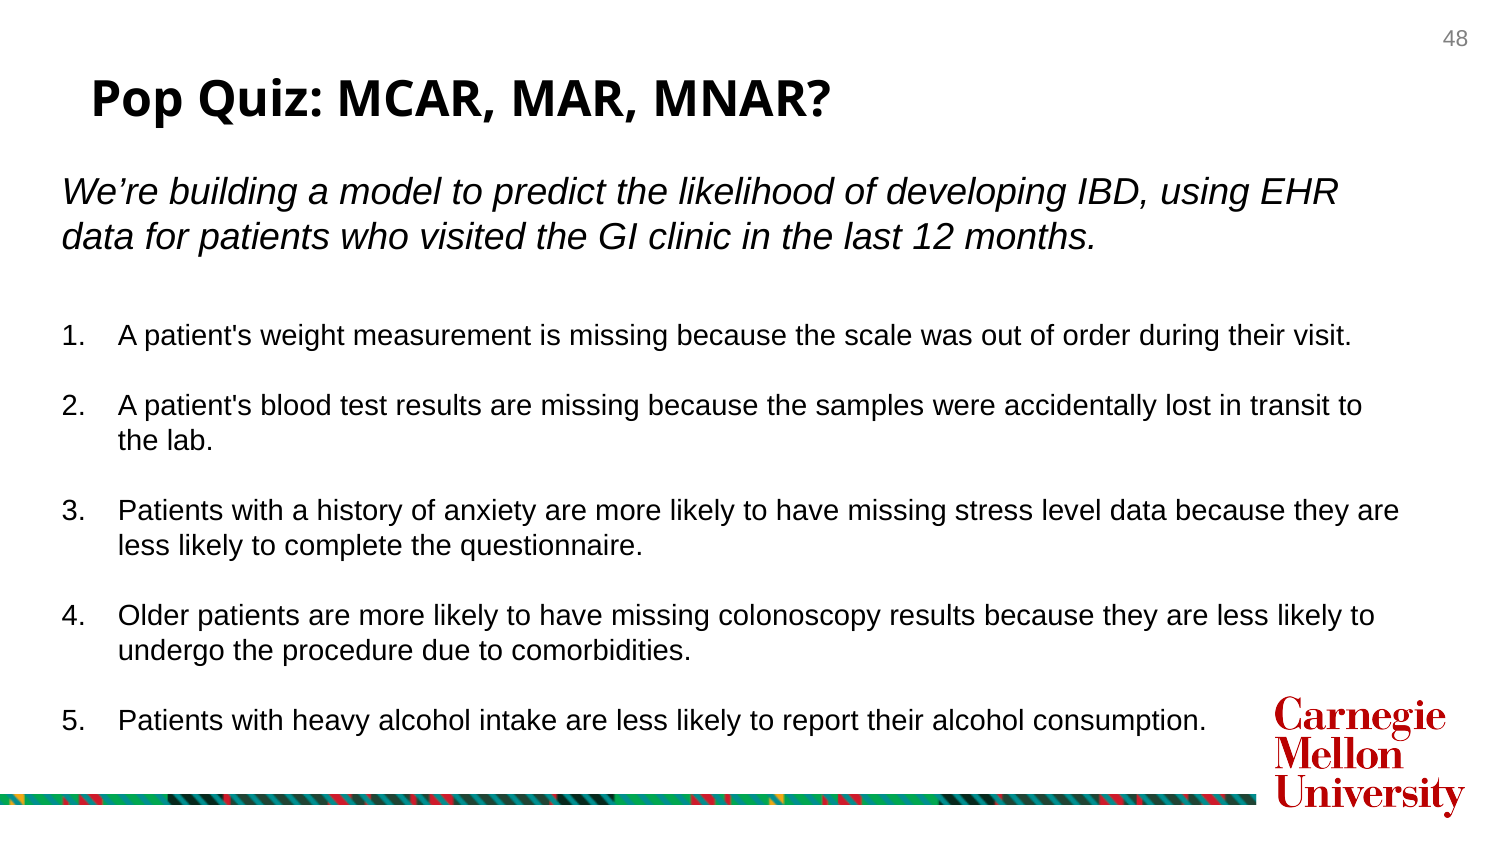

# Pop Quiz: MCAR, MAR, MNAR?
We’re building a model to predict the likelihood of developing IBD, using EHR data for patients who visited the GI clinic in the last 12 months.

A patient's weight measurement is missing because the scale was out of order during their visit.

A patient's blood test results are missing because the samples were accidentally lost in transit to the lab.

Patients with a history of anxiety are more likely to have missing stress level data because they are less likely to complete the questionnaire.

Older patients are more likely to have missing colonoscopy results because they are less likely to undergo the procedure due to comorbidities.

Patients with heavy alcohol intake are less likely to report their alcohol consumption.

48